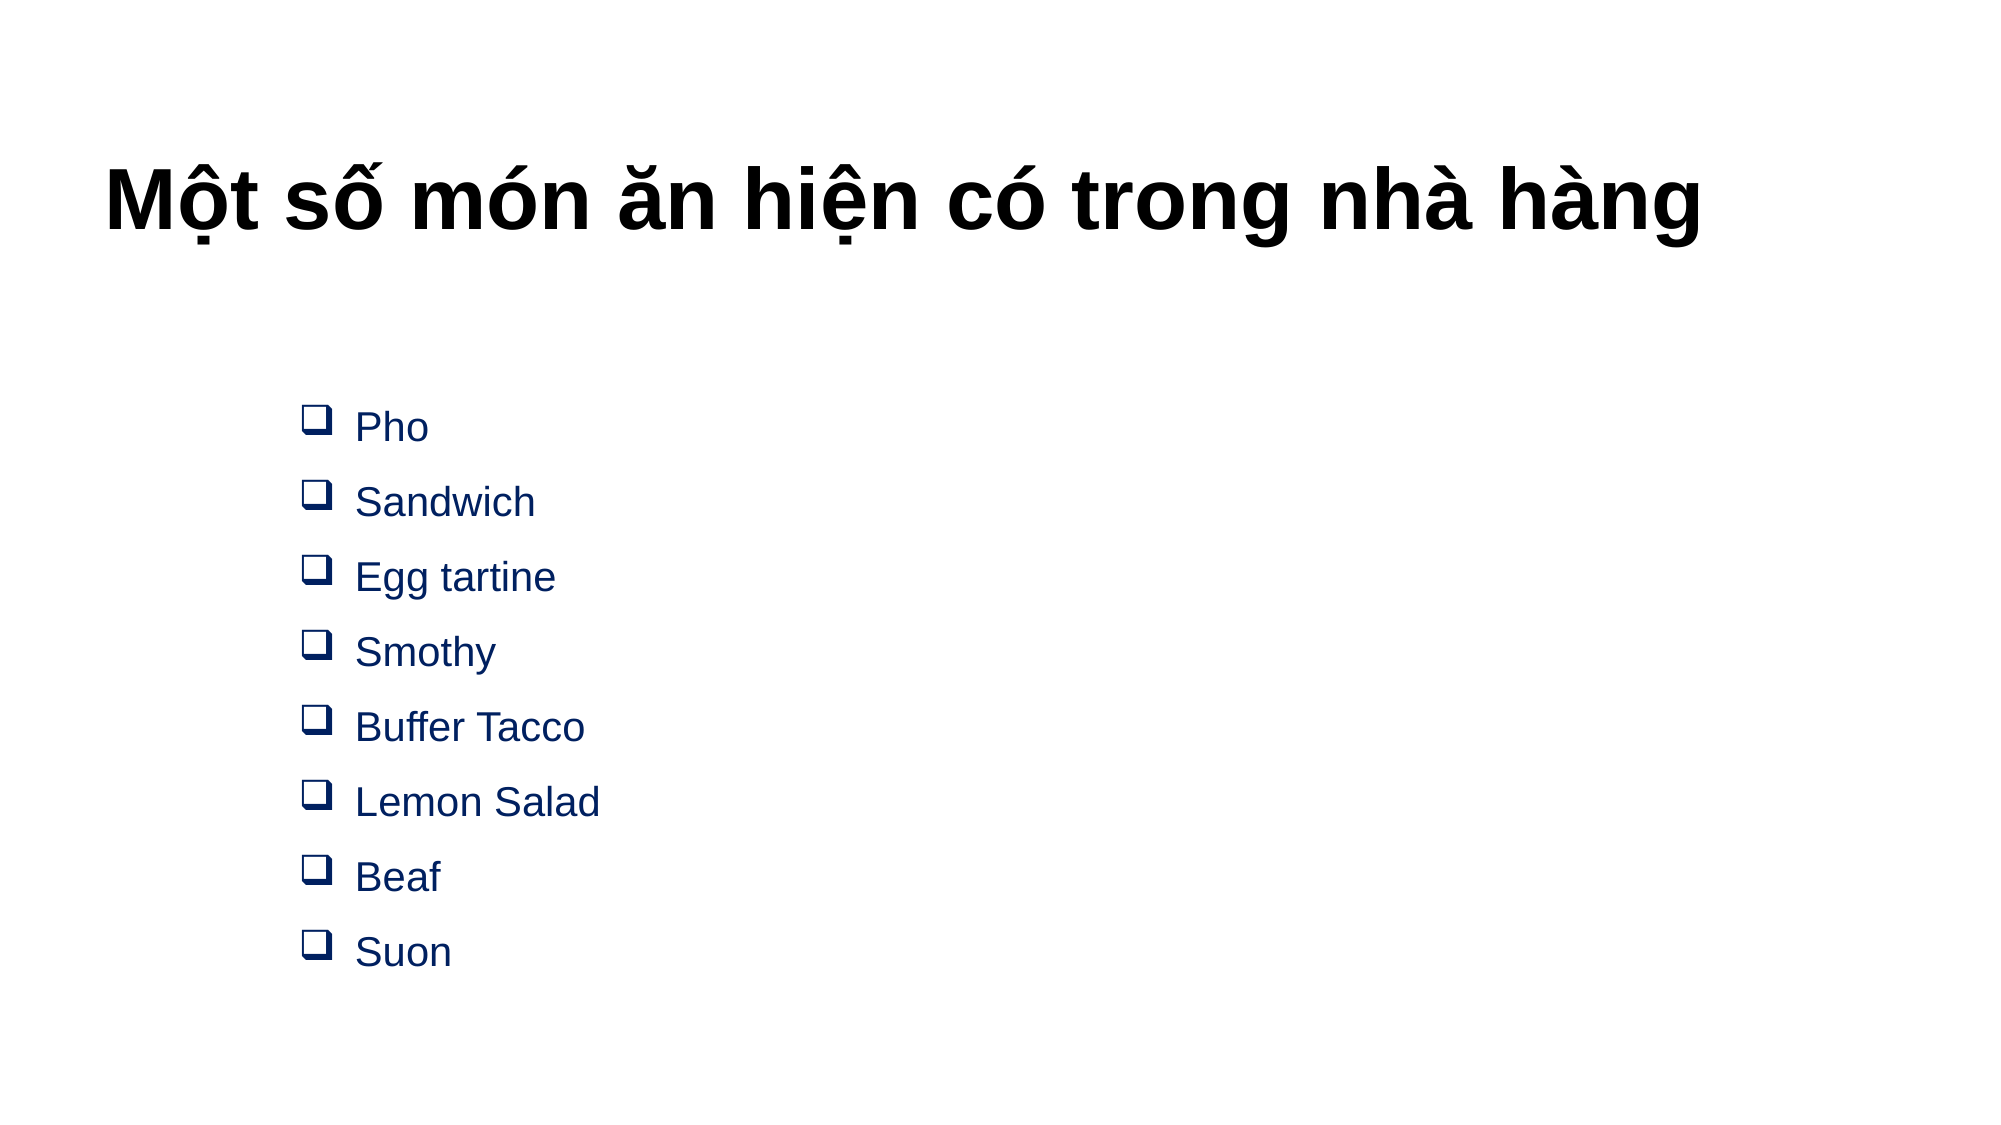

# Một số món ăn hiện có trong nhà hàng
Pho
Sandwich
Egg tartine
Smothy
Buffer Tacco
Lemon Salad
Beaf
Suon